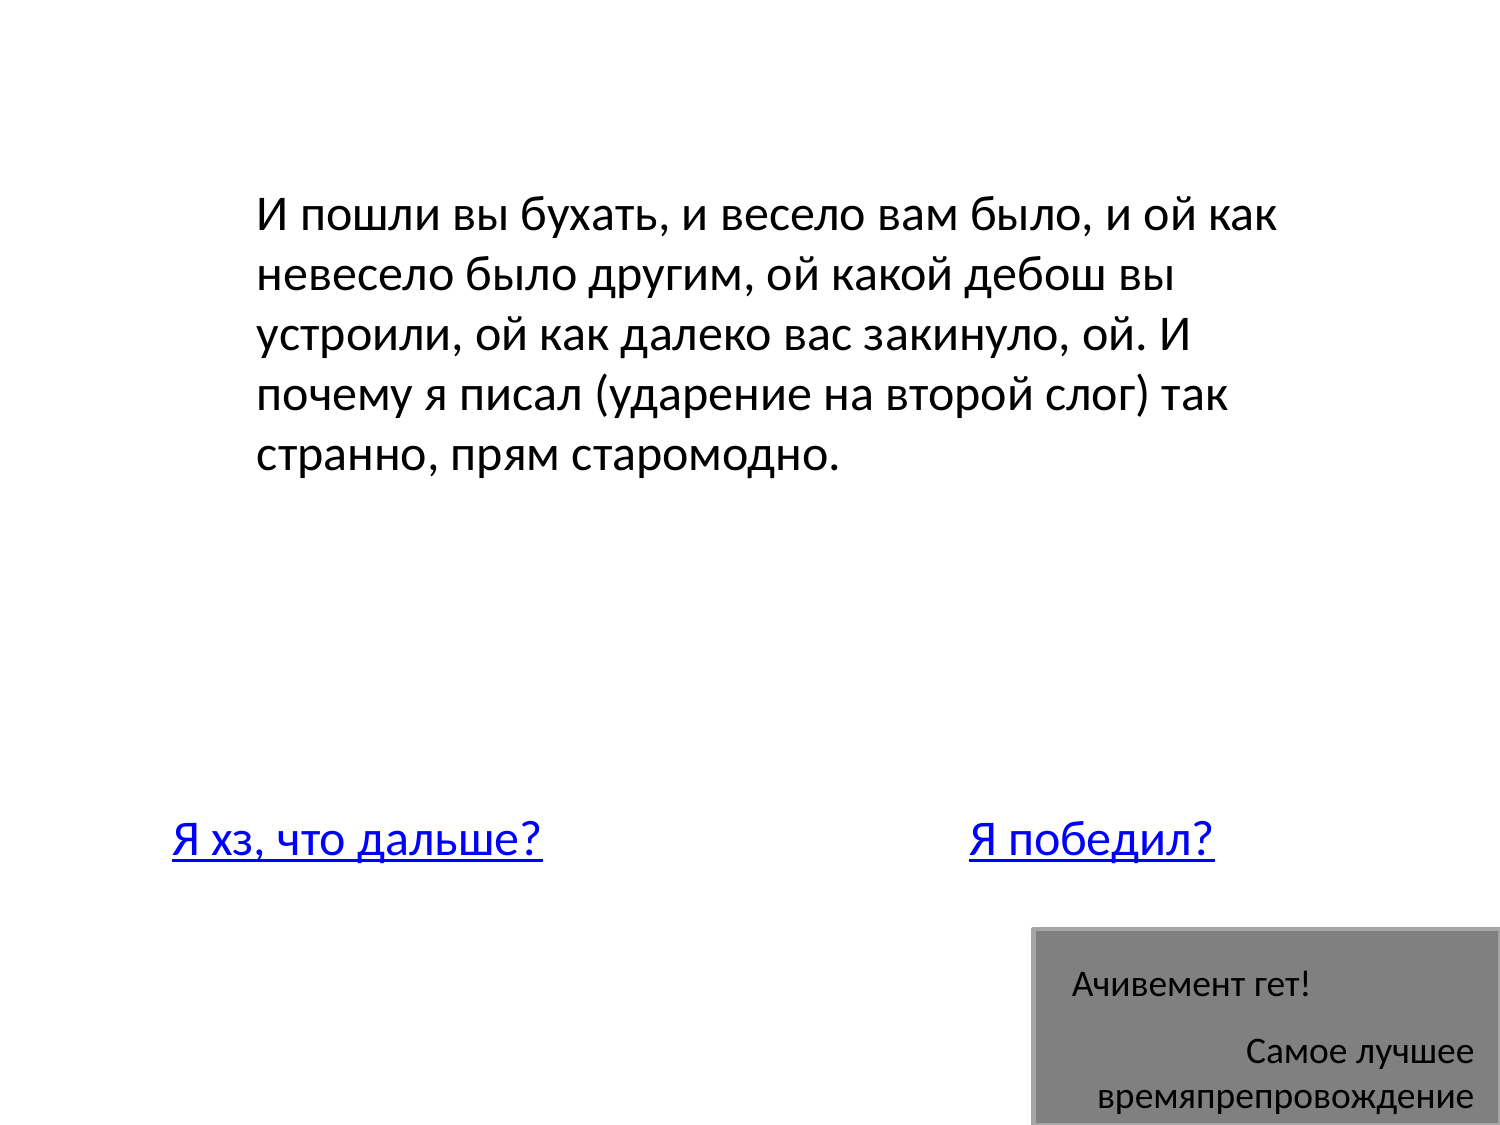

И пошли вы бухать, и весело вам было, и ой как невесело было другим, ой какой дебош вы устроили, ой как далеко вас закинуло, ой. И почему я писал (ударение на второй слог) так странно, прям старомодно.
Я хз, что дальше?
Я победил?

Ачивемент гет!
Самое лучшее времяпрепровождение